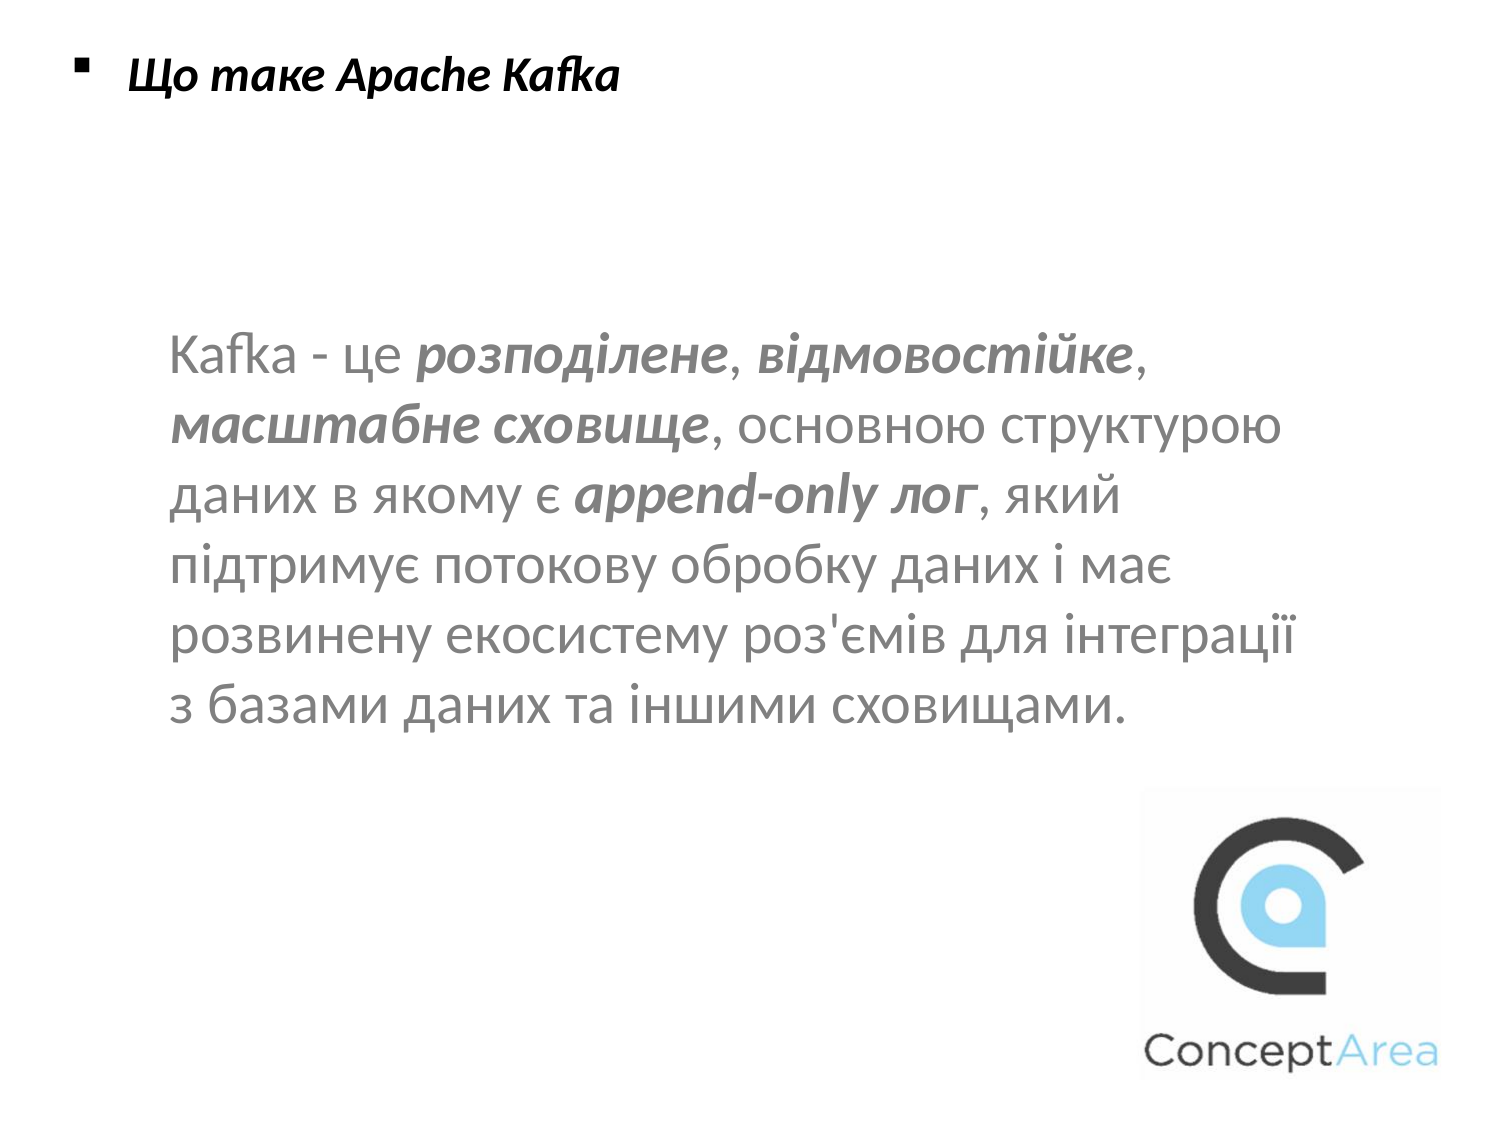

Що таке Apache Kafka
Kafka - це розподілене, відмовостійке, масштабне сховище, основною структурою даних в якому є append-only лог, який підтримує потокову обробку даних і має розвинену екосистему роз'ємів для інтеграції з базами даних та іншими сховищами.